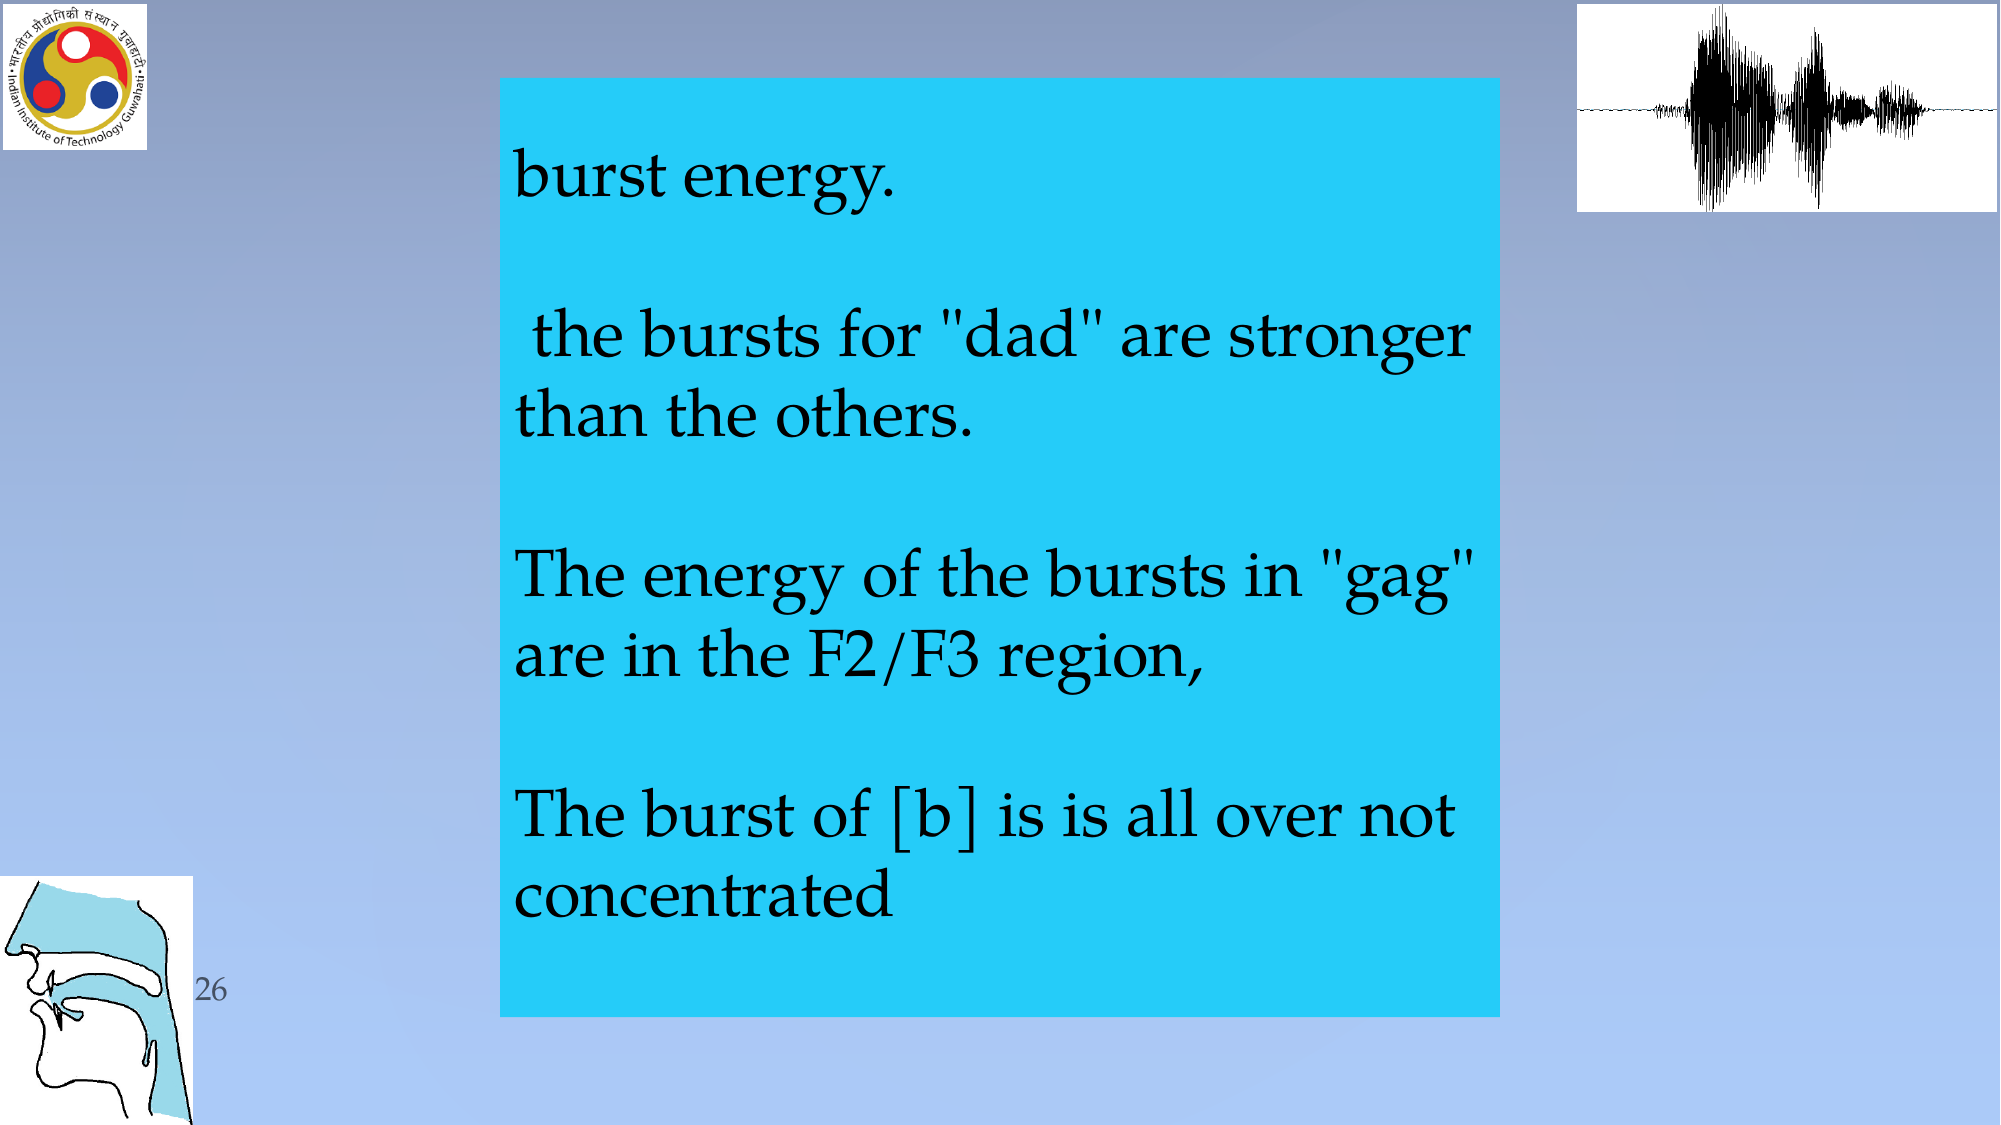

burst energy.

 the bursts for "dad" are stronger than the others.

The energy of the bursts in "gag" are in the F2/F3 region,

The burst of [b] is is all over not concentrated

26